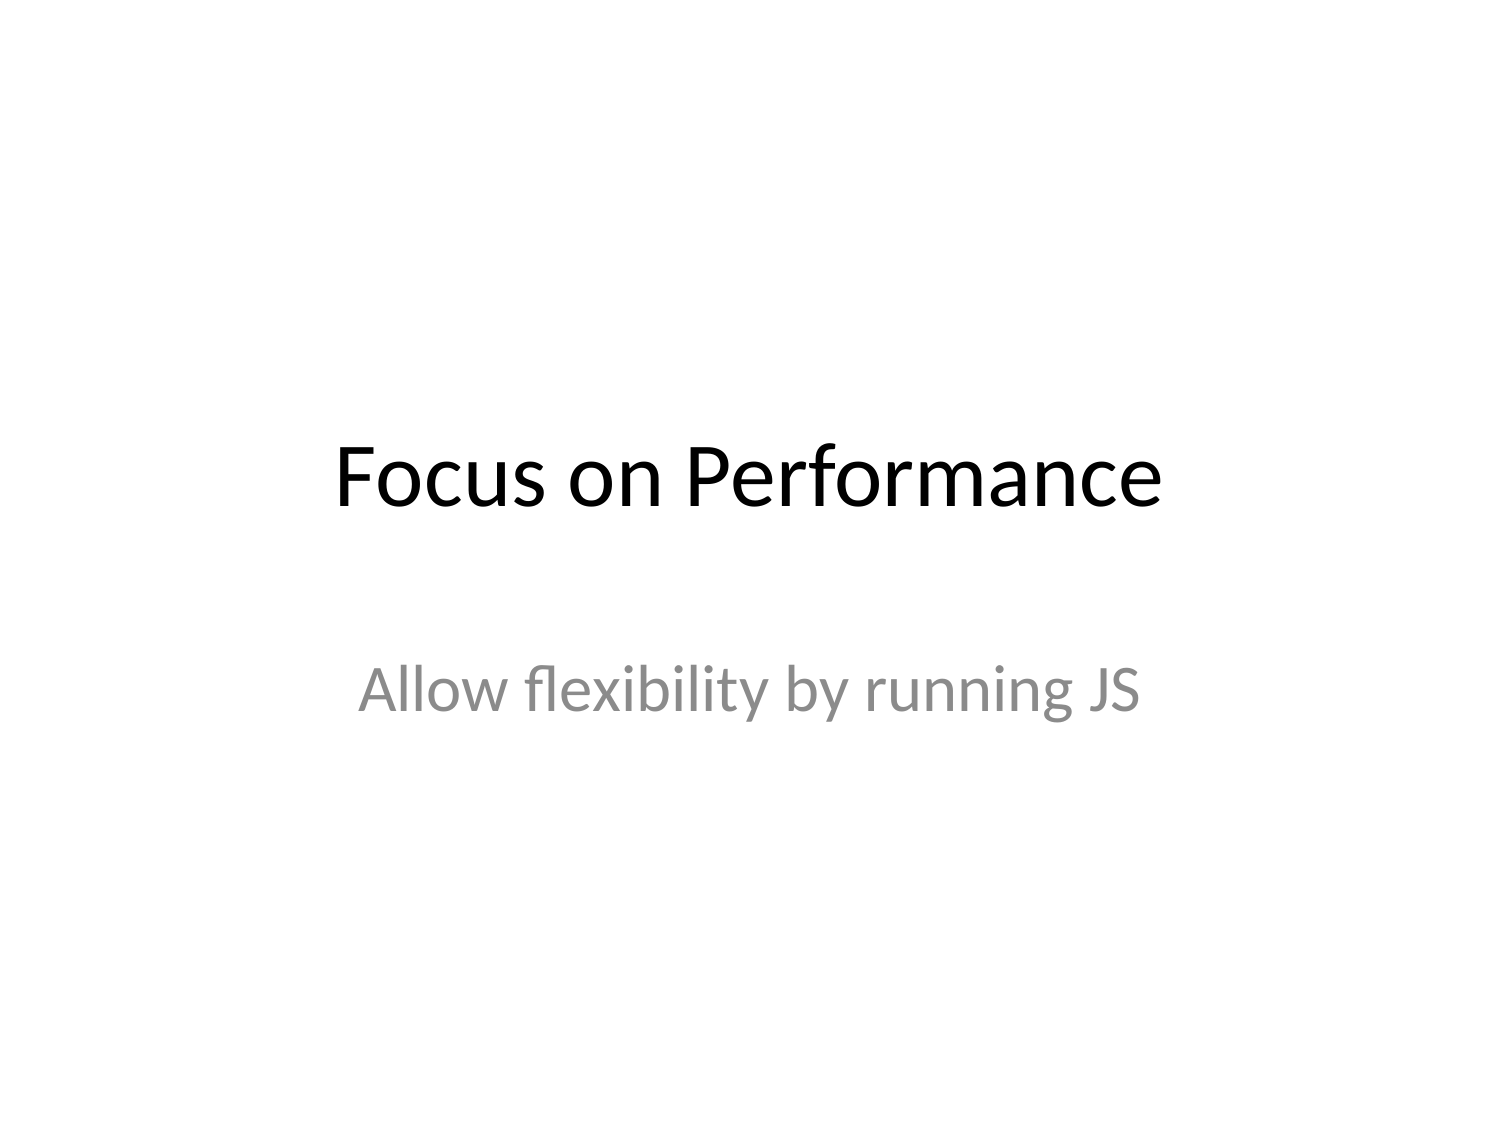

# Focus on Performance
Allow flexibility by running JS